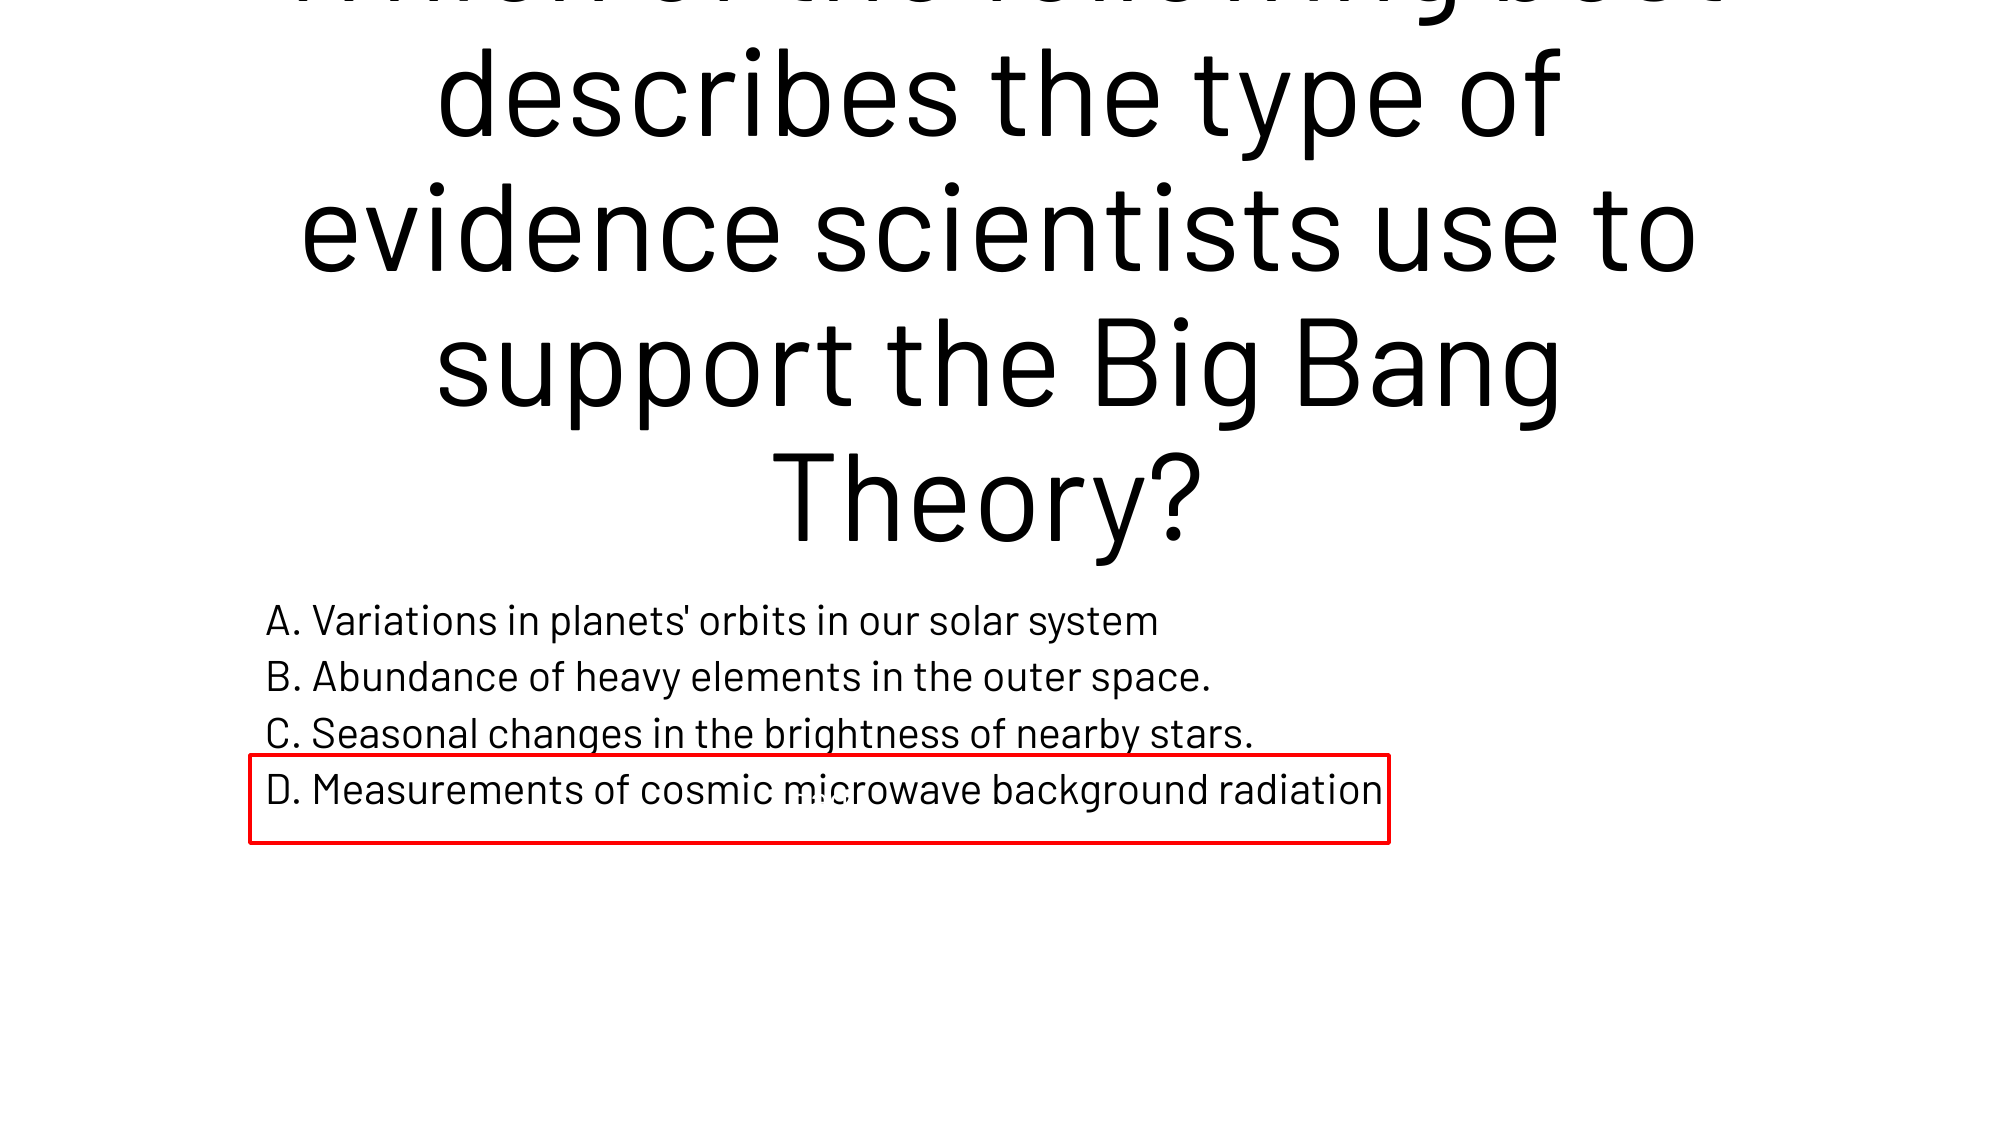

# Which of the following best describes the type of evidence scientists use to support the Big Bang Theory?
A. Variations in planets' orbits in our solar system
B. Abundance of heavy elements in the outer space.
C. Seasonal changes in the brightness of nearby stars.
D. Measurements of cosmic microwave background radiation

gag